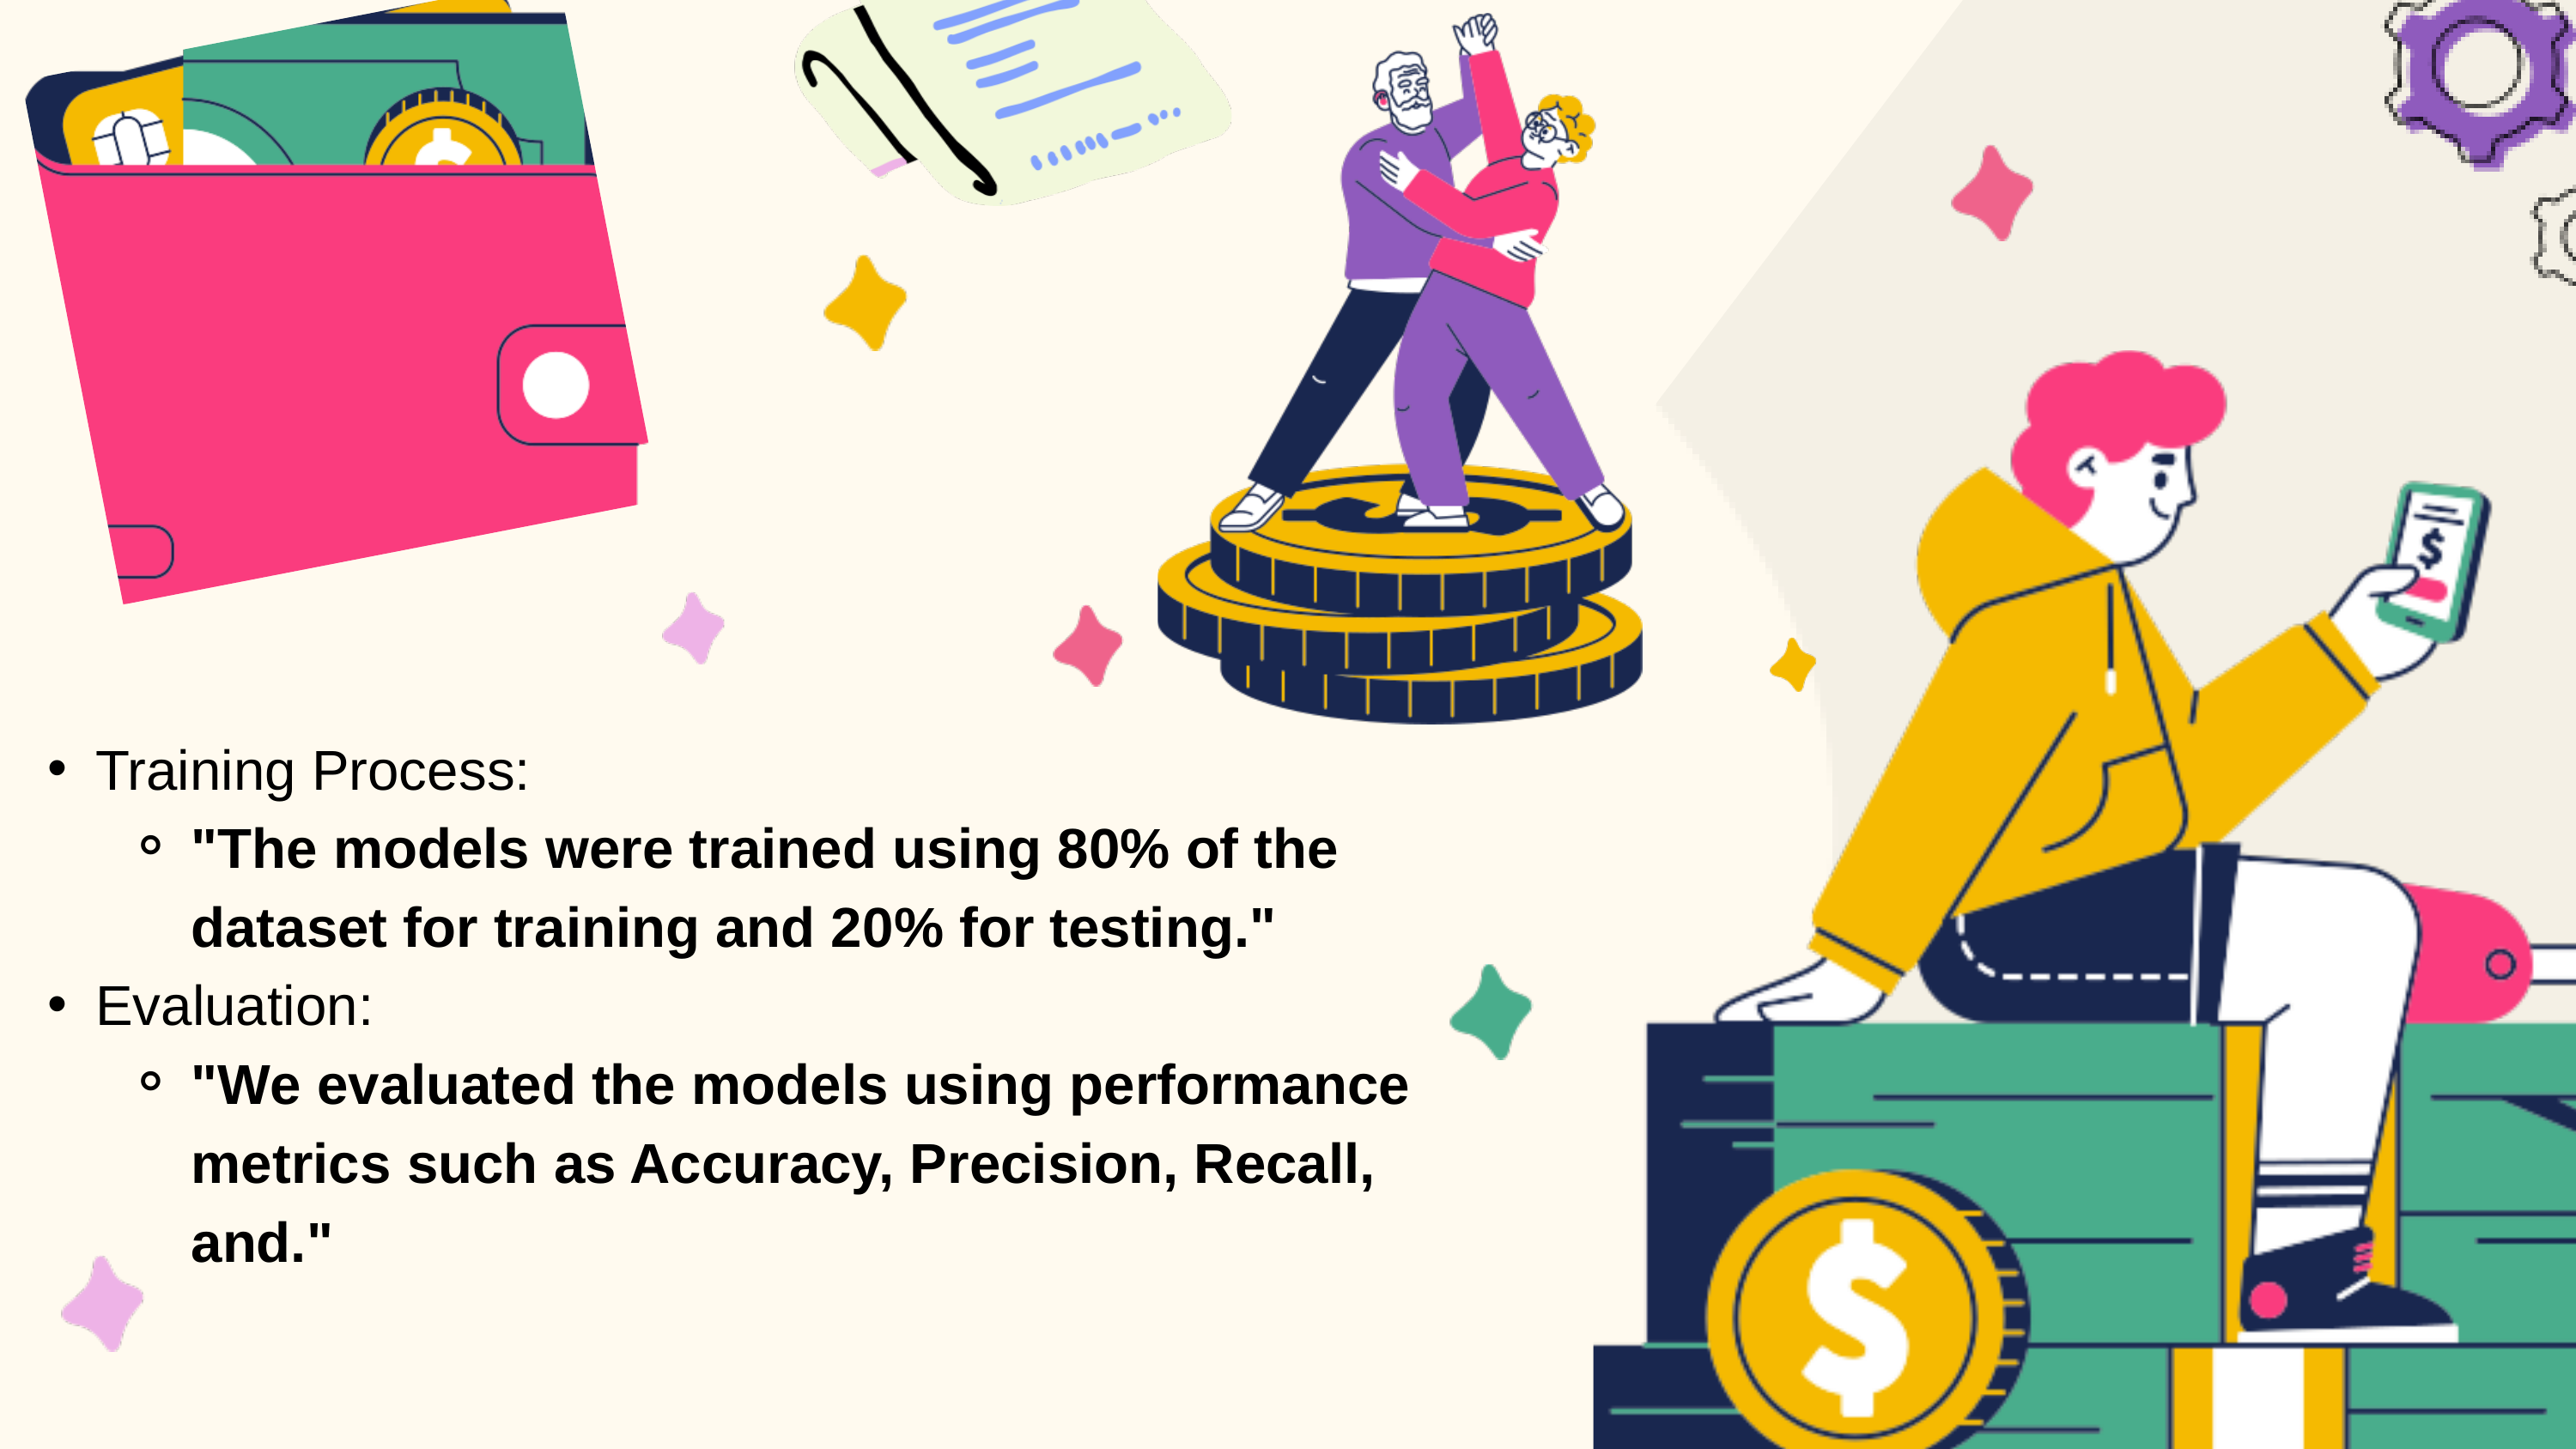

Training Process:
"The models were trained using 80% of the dataset for training and 20% for testing."
Evaluation:
"We evaluated the models using performance metrics such as Accuracy, Precision, Recall, and."